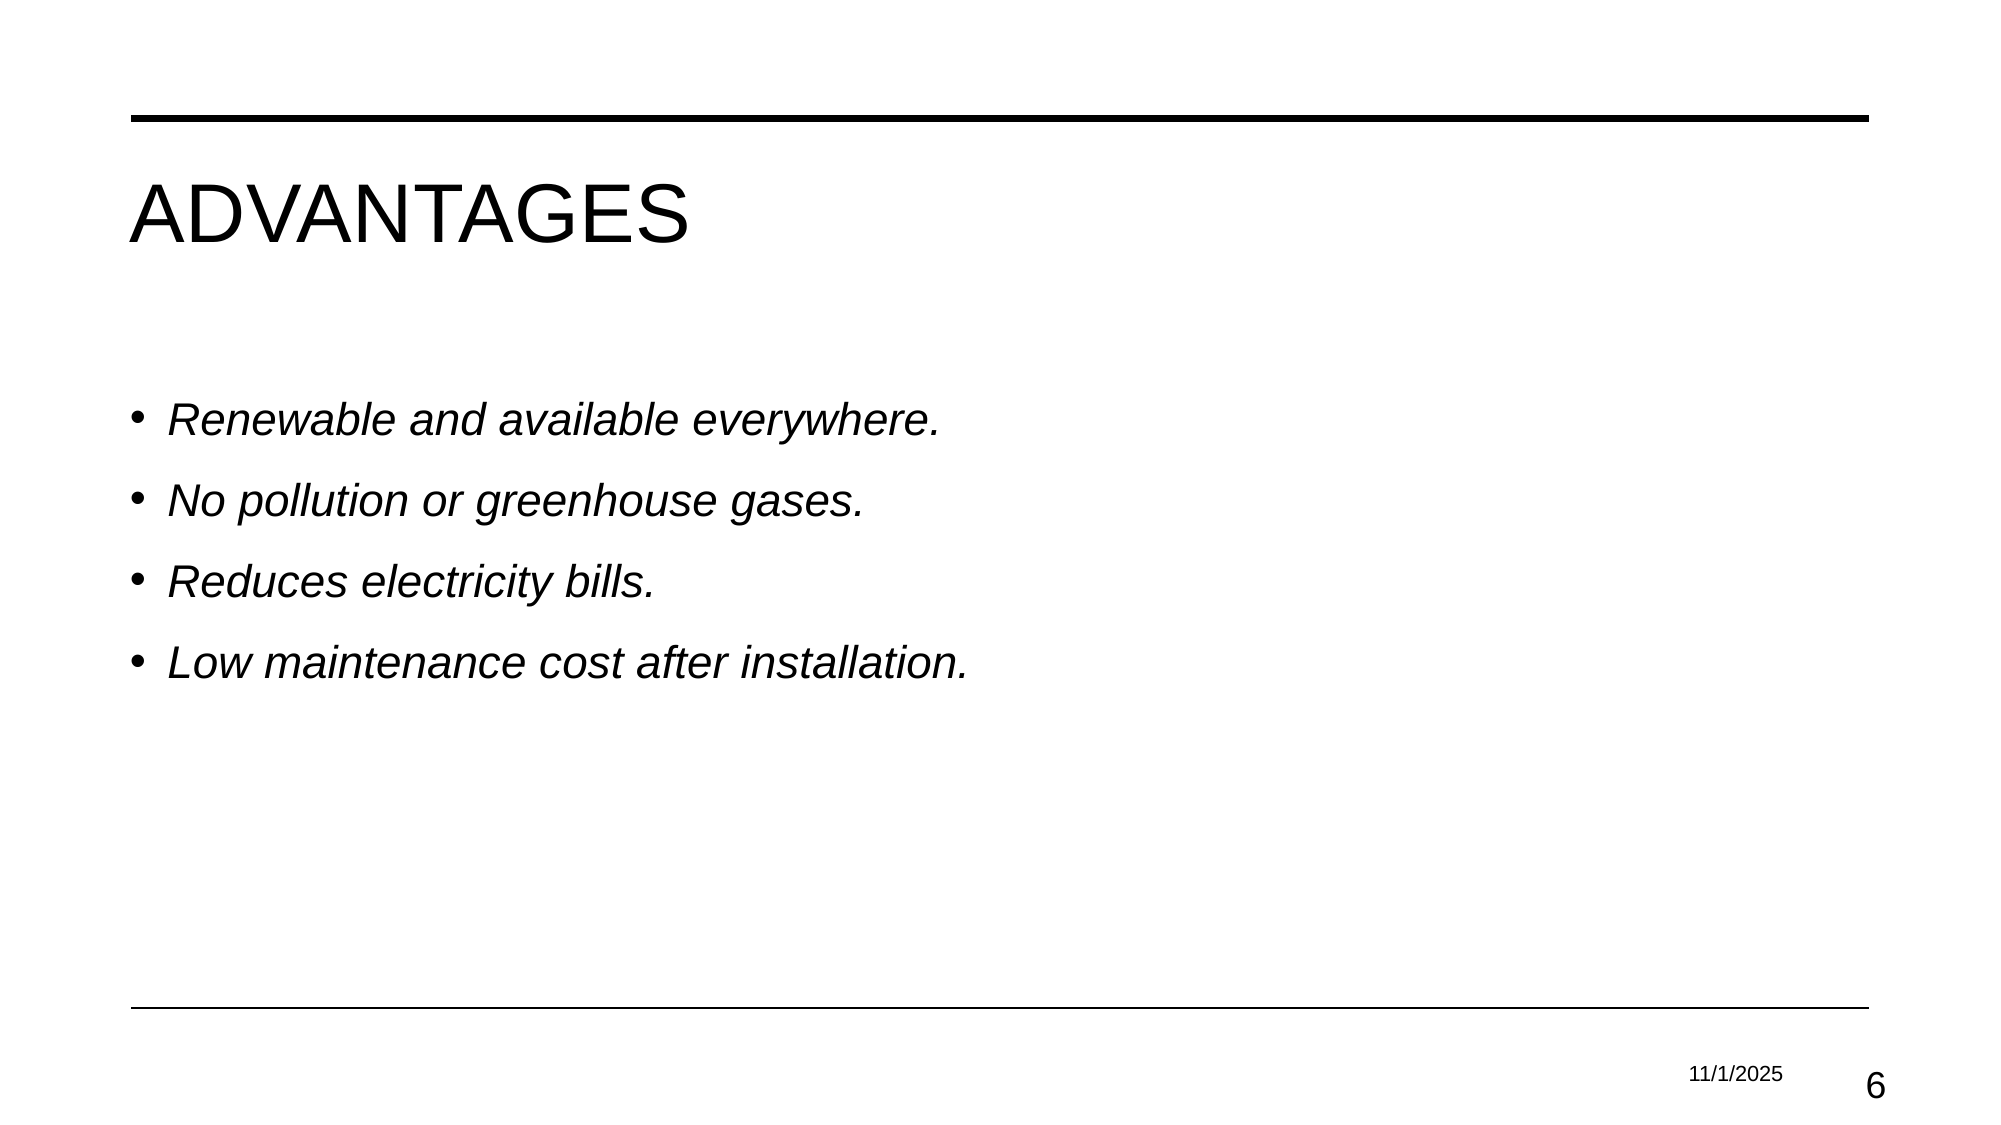

# advantages
Renewable and available everywhere.
No pollution or greenhouse gases.
Reduces electricity bills.
Low maintenance cost after installation.

11/1/2025
6